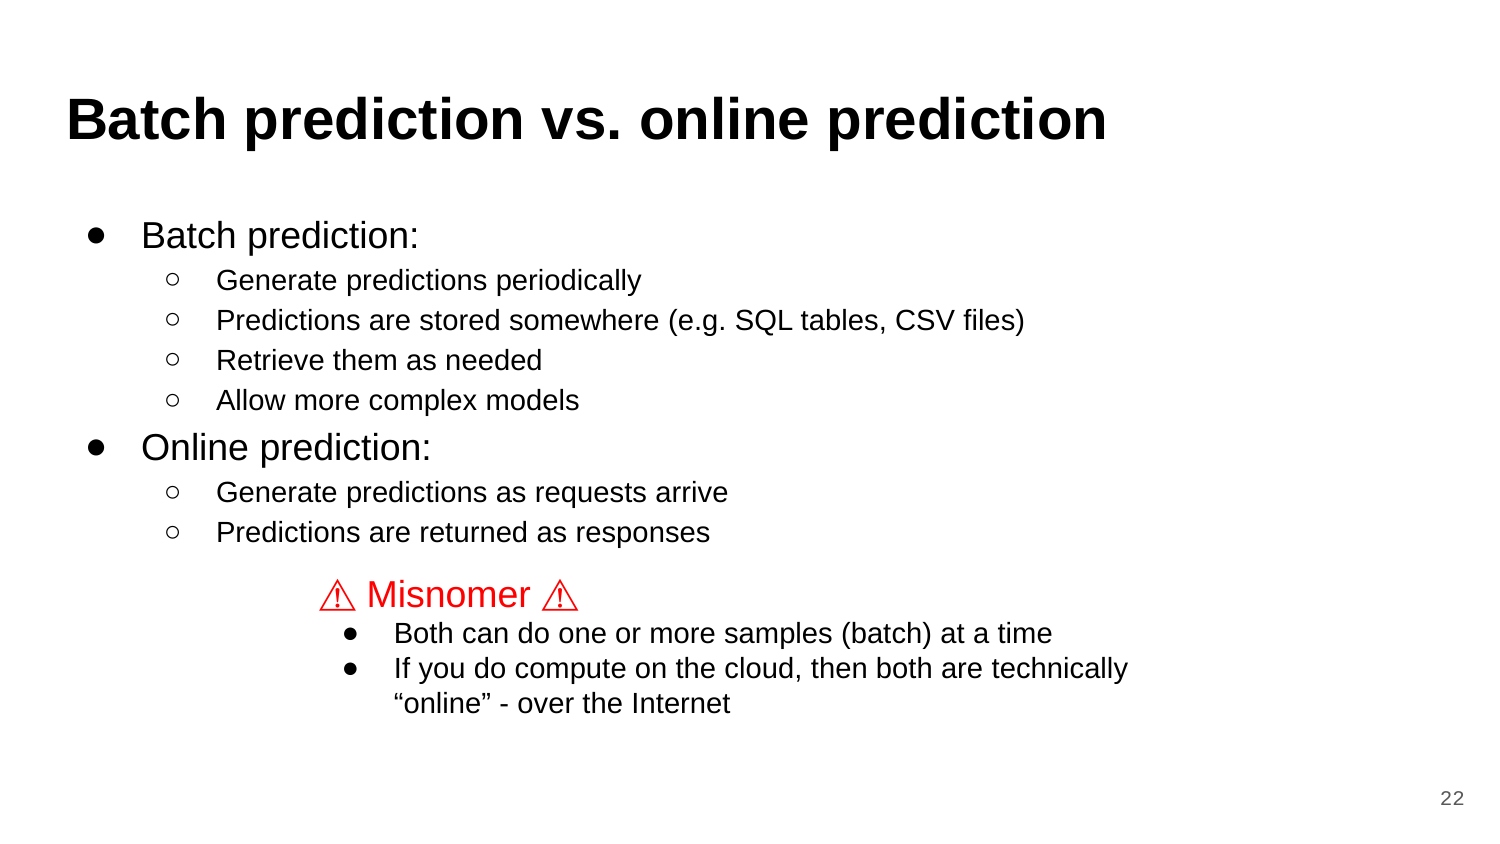

# Batch prediction vs. online prediction
Batch prediction:
Generate predictions periodically
Predictions are stored somewhere (e.g. SQL tables, CSV files)
Retrieve them as needed
Allow more complex models
Online prediction:
Generate predictions as requests arrive
Predictions are returned as responses
⚠ Misnomer ⚠
Both can do one or more samples (batch) at a time
If you do compute on the cloud, then both are technically “online” - over the Internet
22